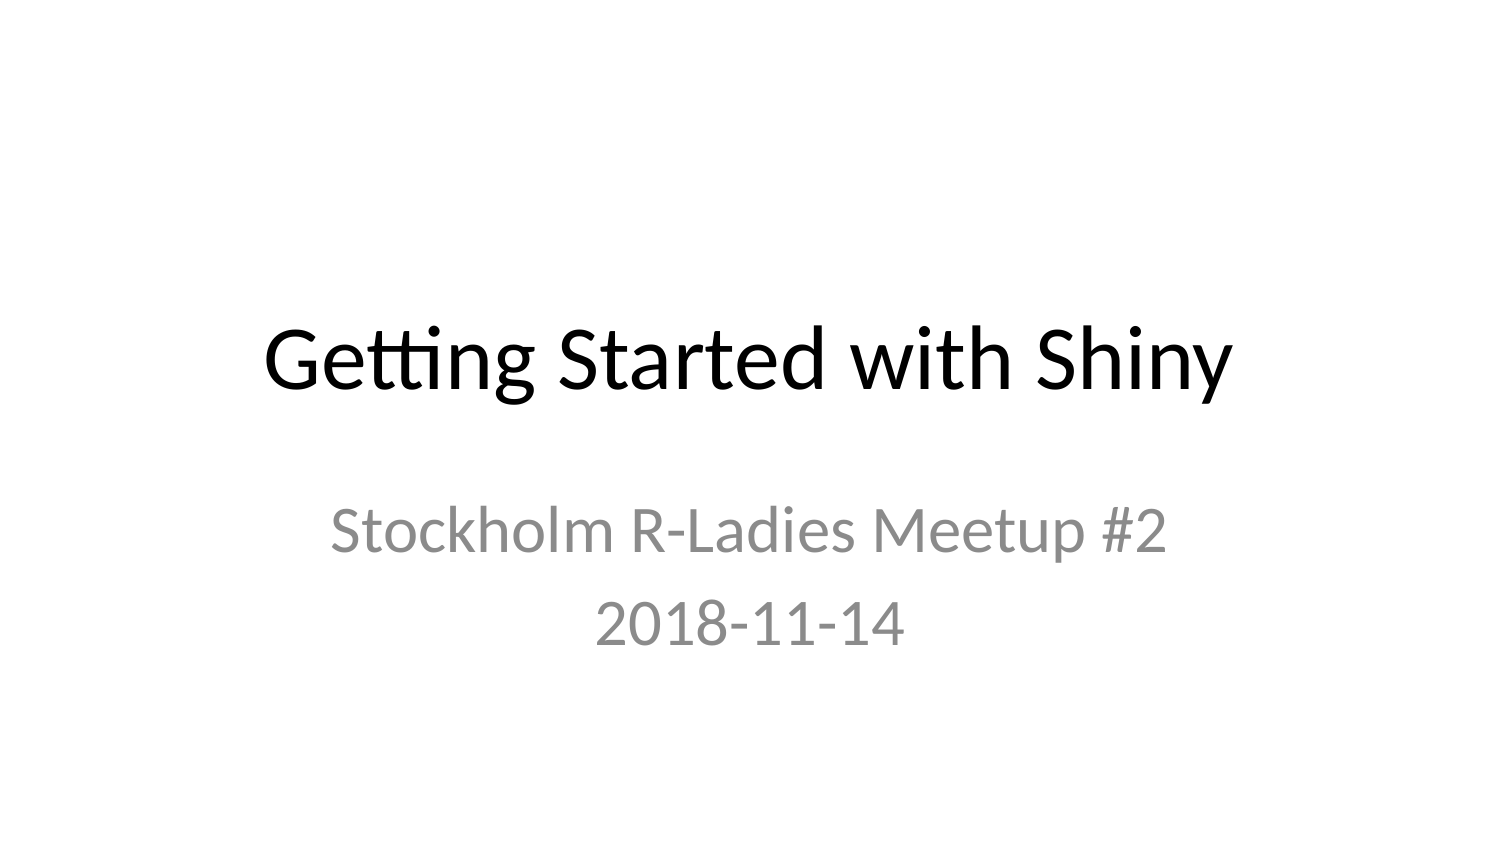

# Getting Started with Shiny
Stockholm R-Ladies Meetup #2
2018-11-14